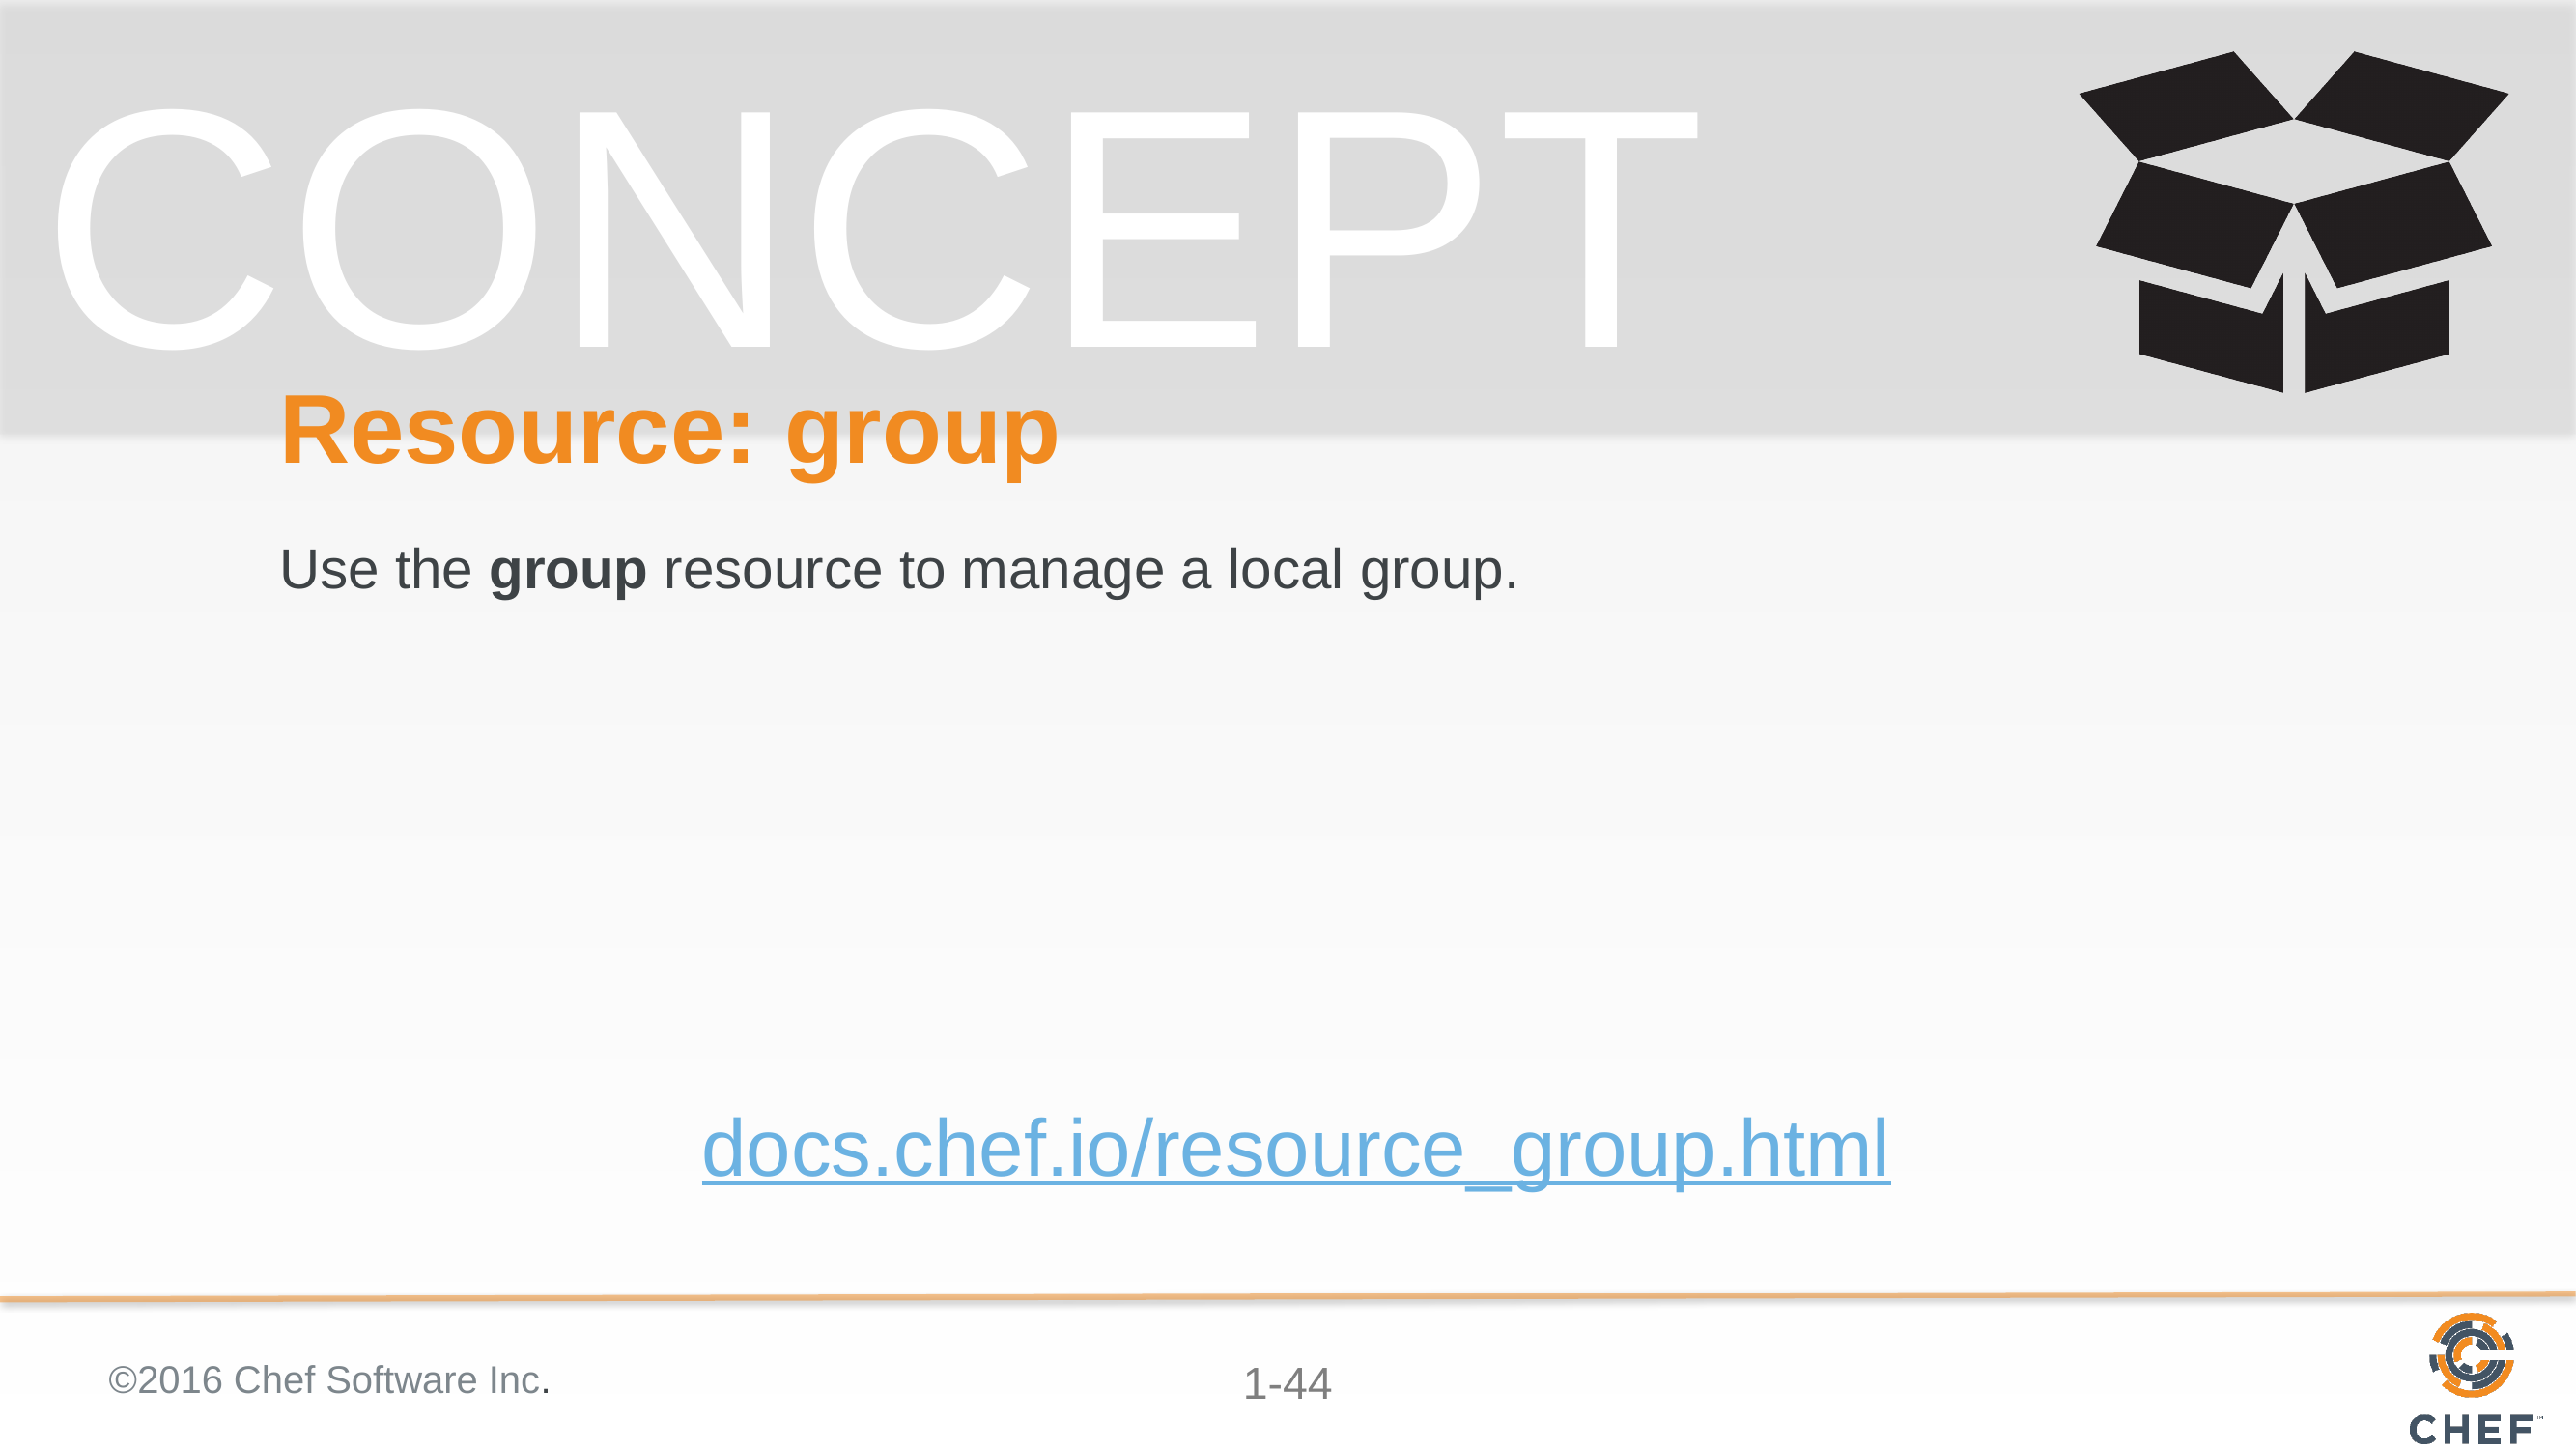

# Resource: group
Use the group resource to manage a local group.
docs.chef.io/resource_group.html